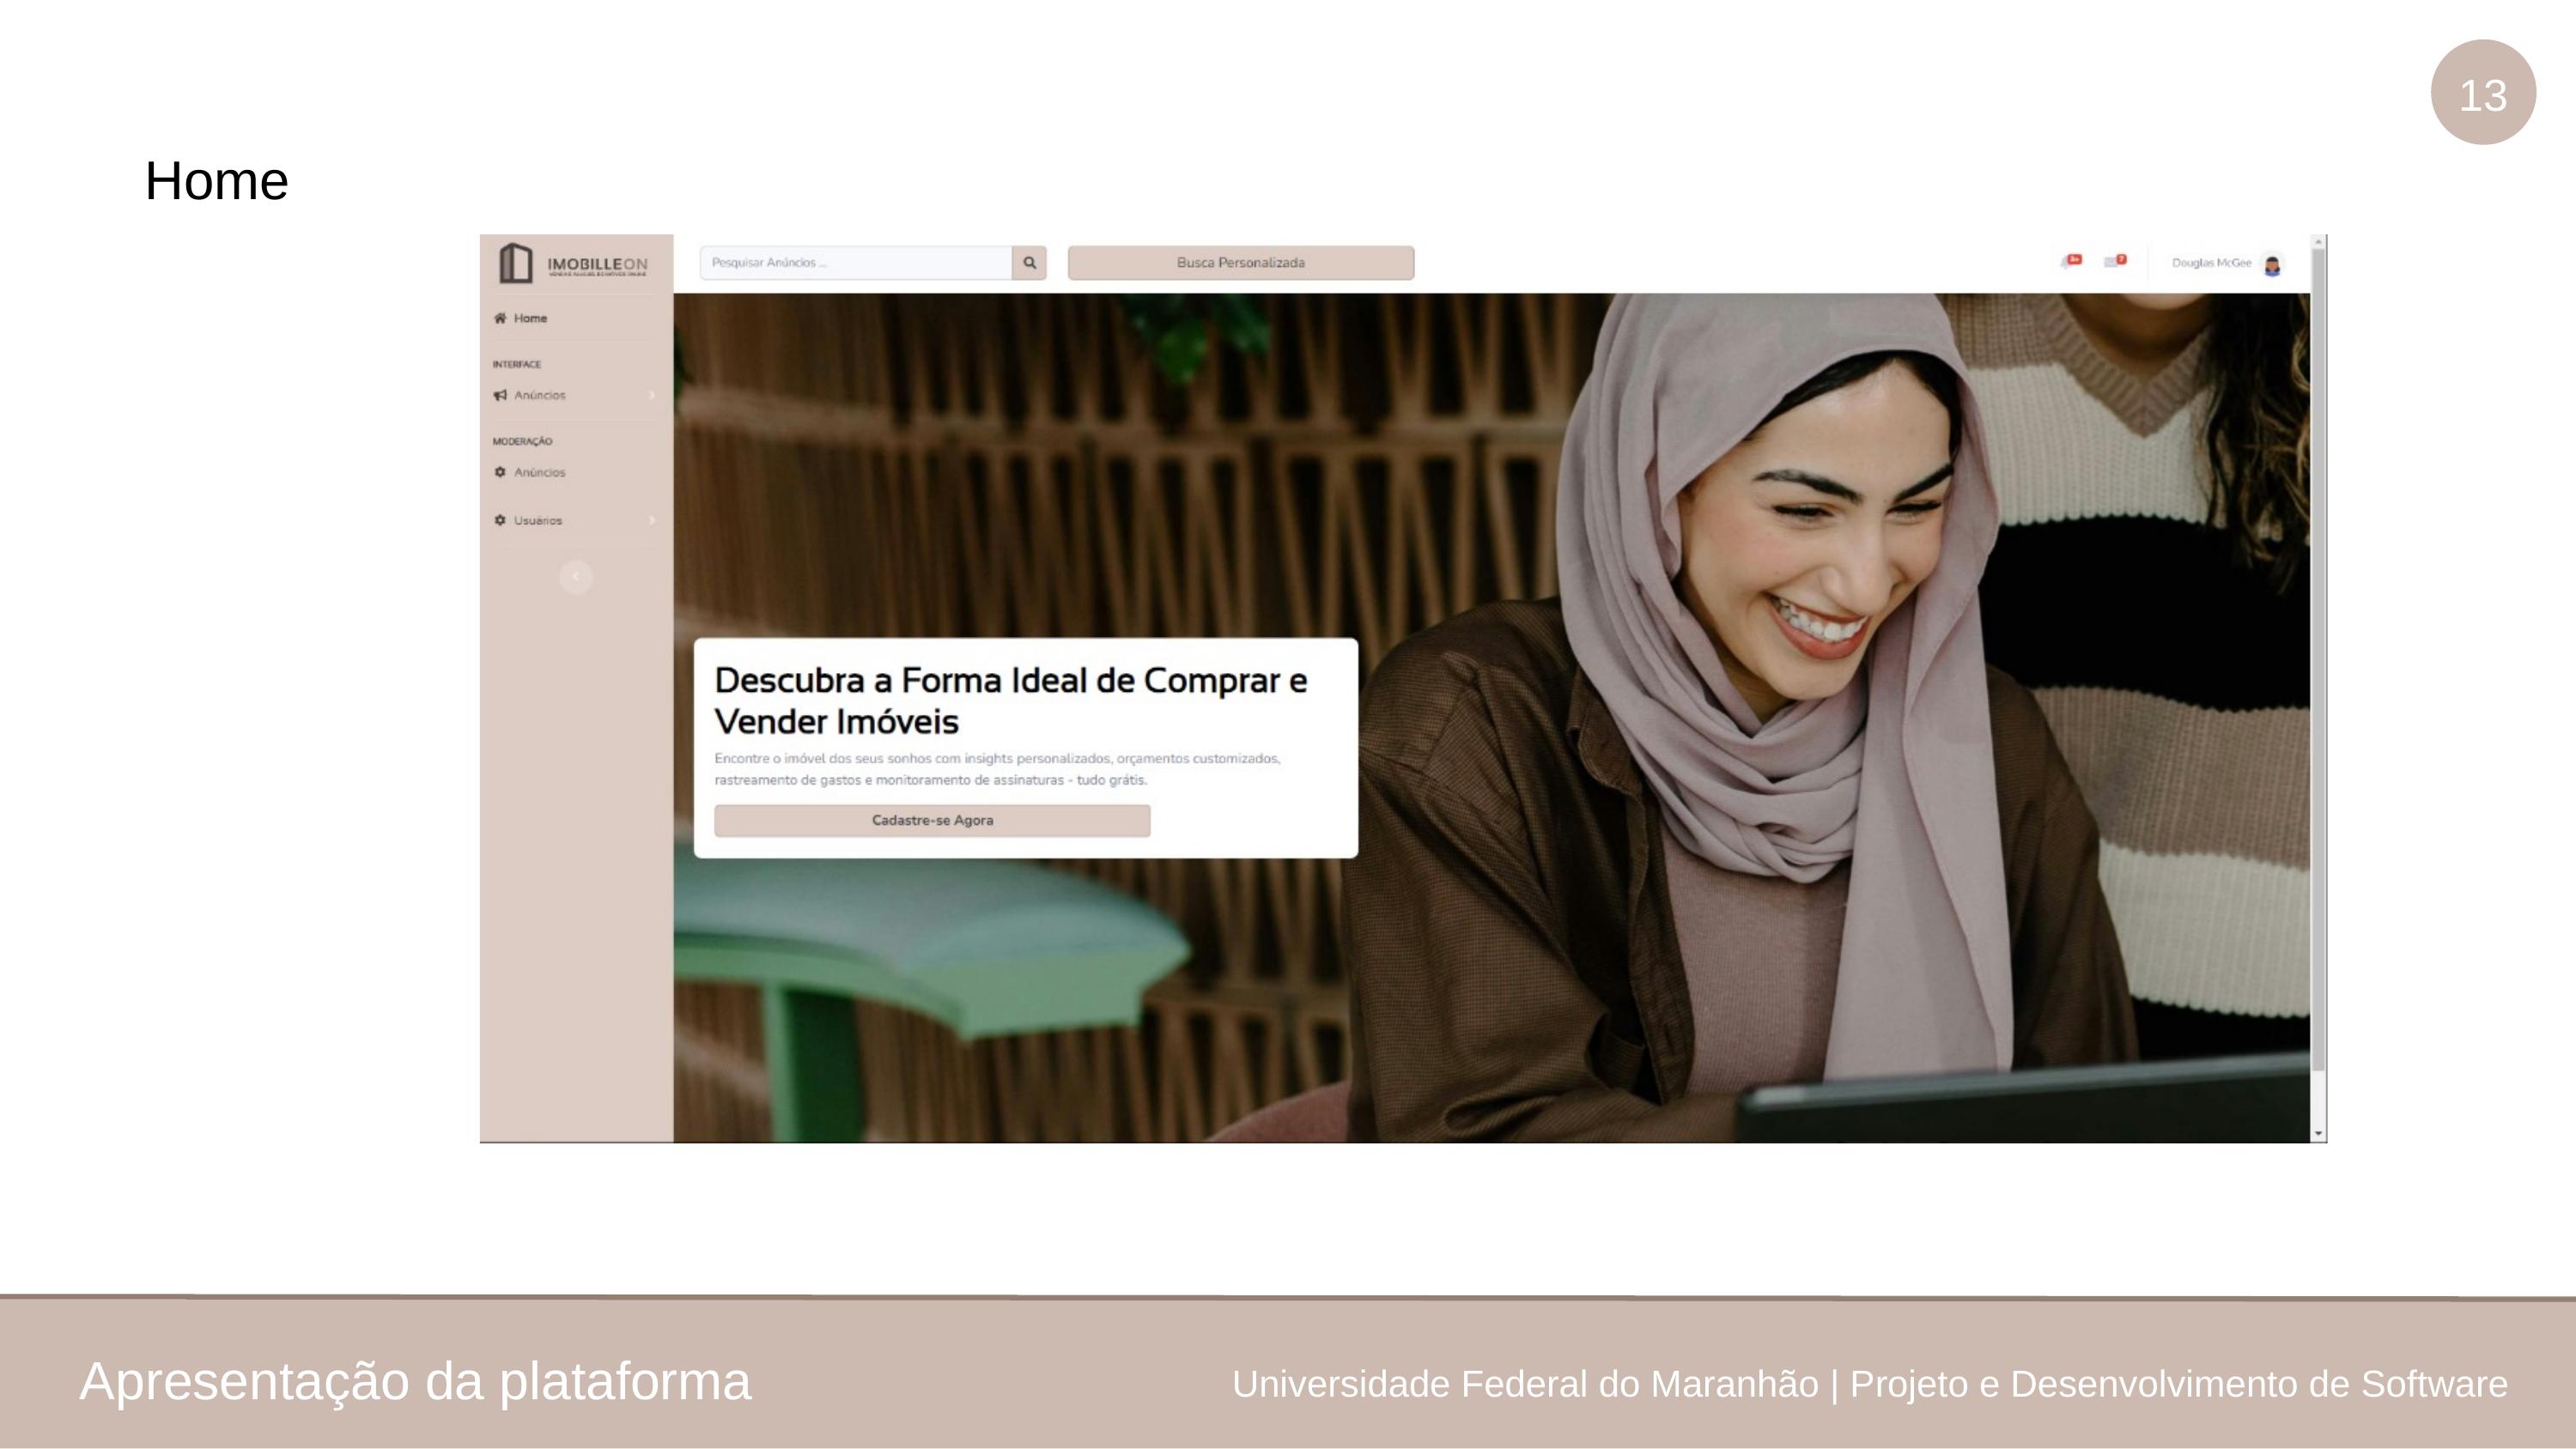

13
Home

Apresentação da plataforma
Universidade Federal do Maranhão | Projeto e Desenvolvimento de Software